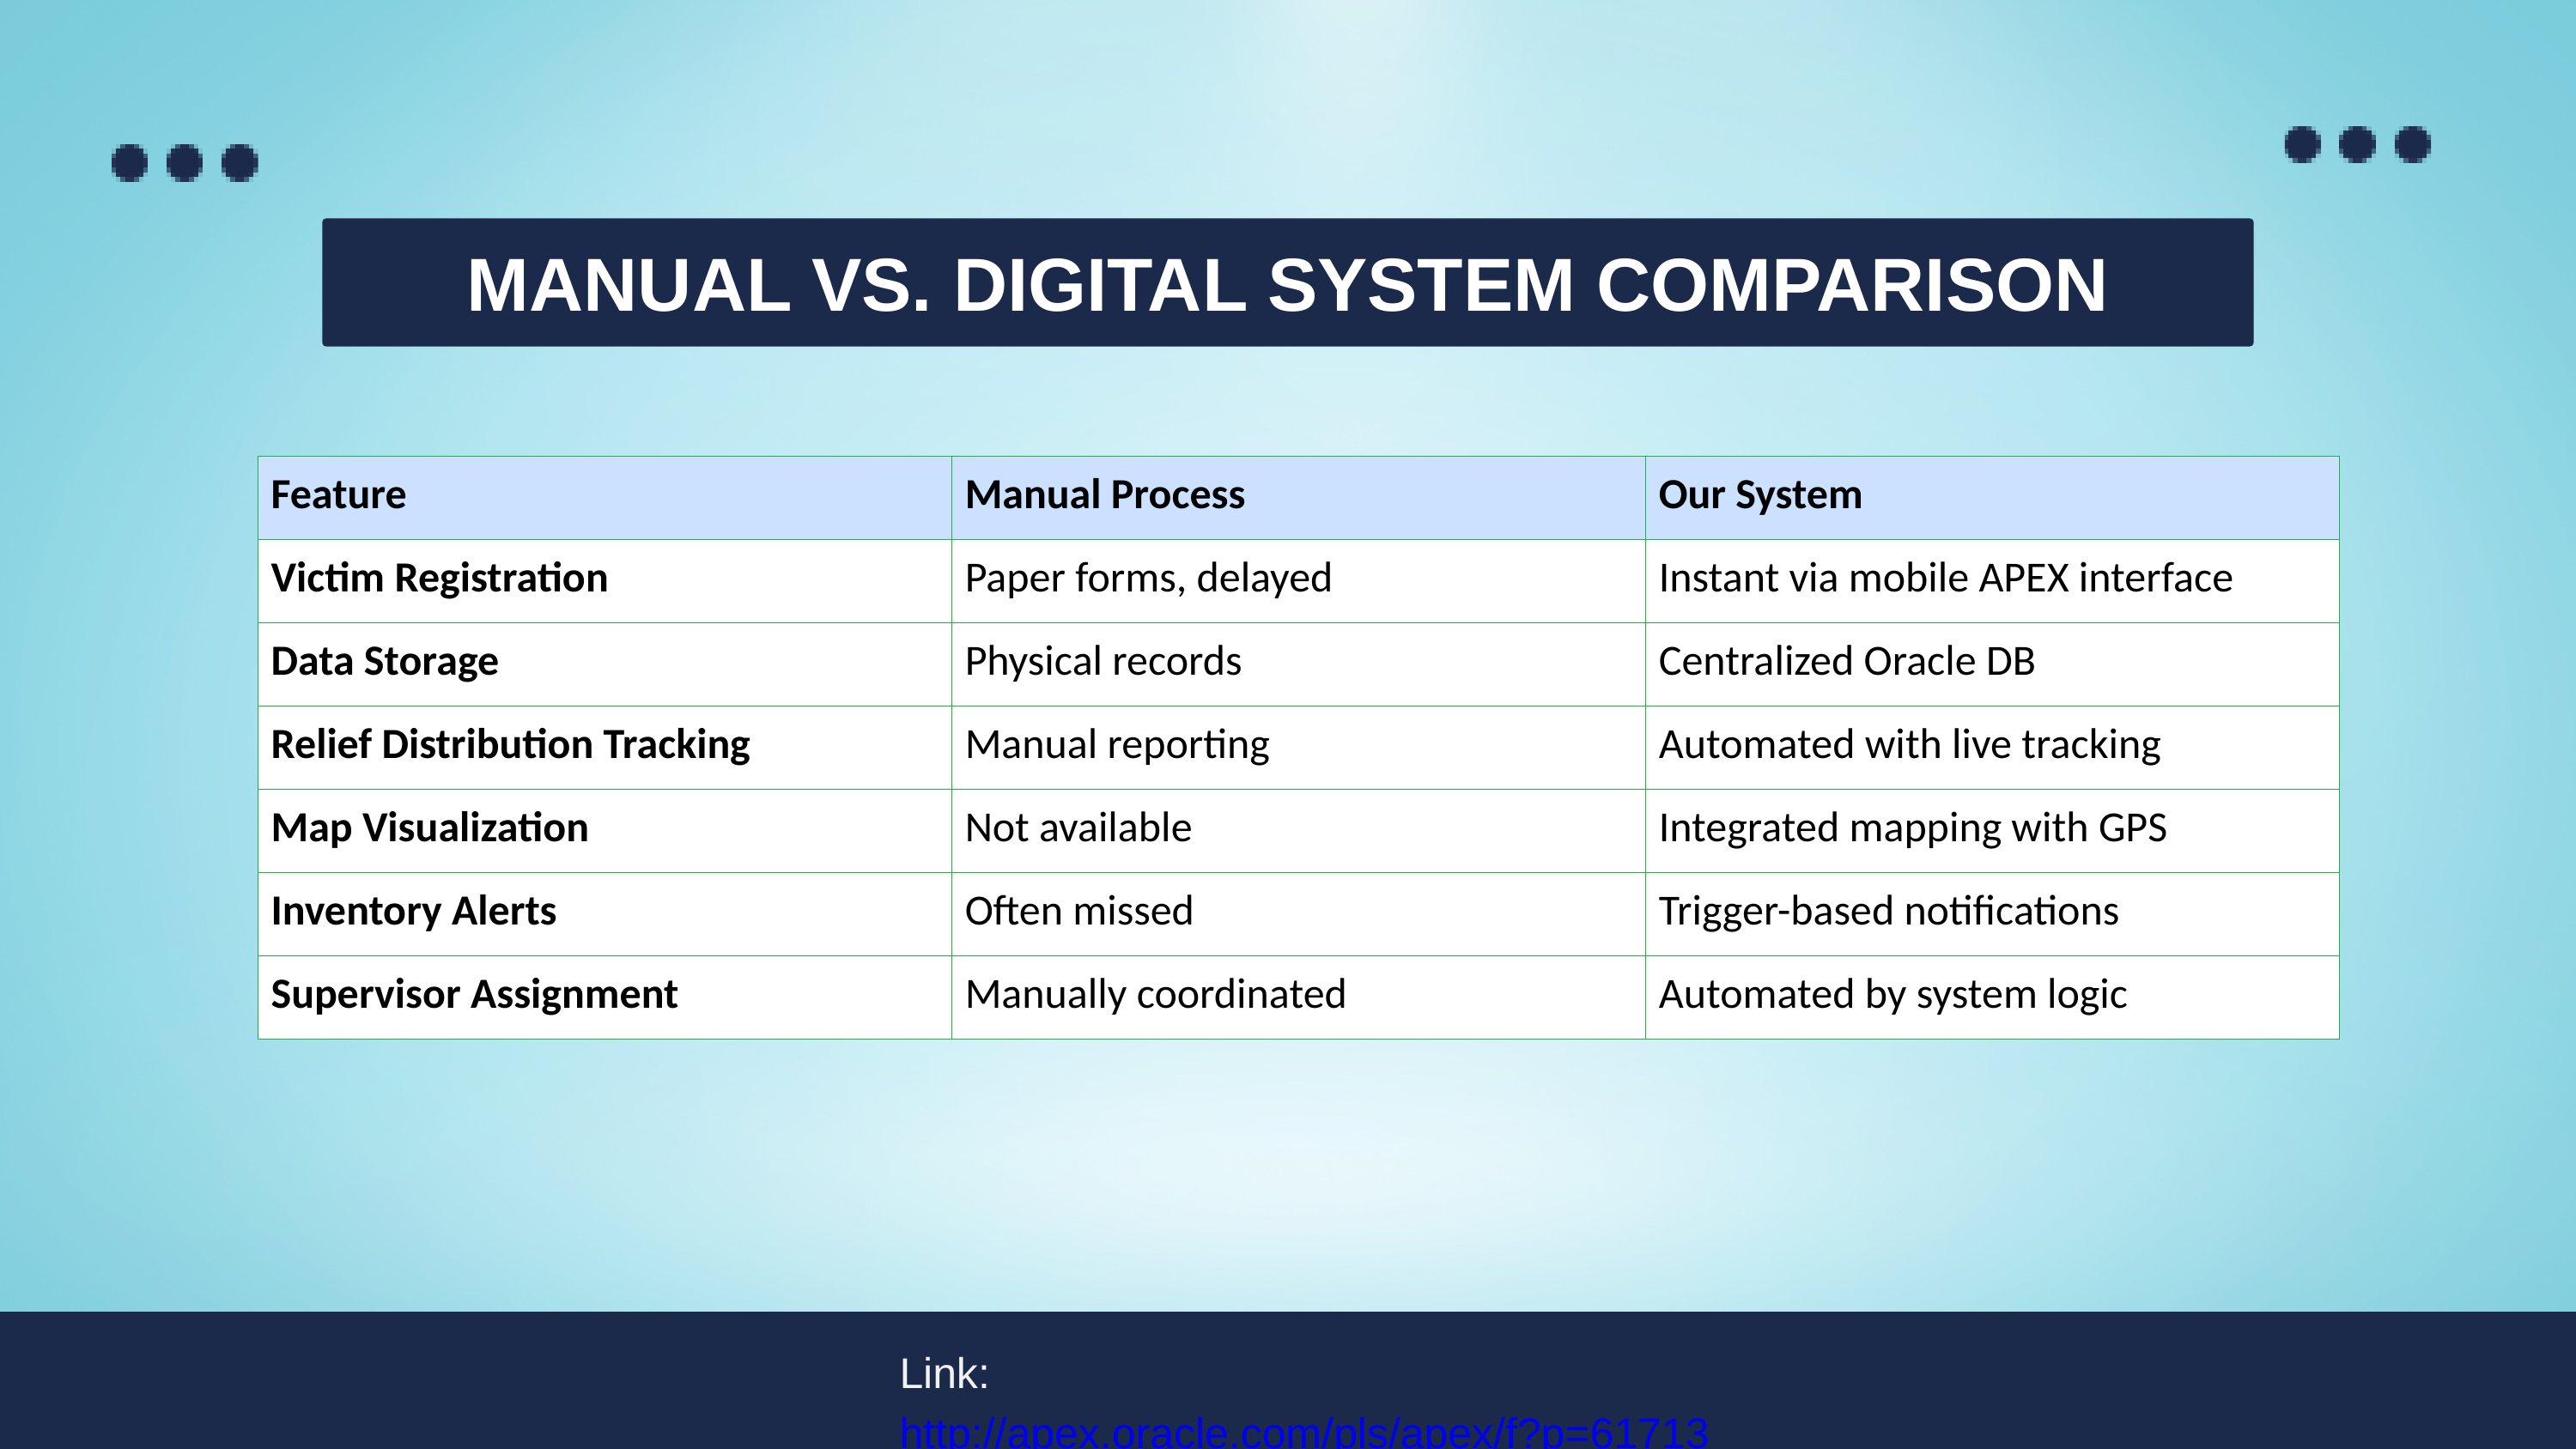

MANUAL VS. DIGITAL SYSTEM COMPARISON

| Feature | Manual Process | Our System |
| --- | --- | --- |
| Victim Registration | Paper forms, delayed | Instant via mobile APEX interface |
| Data Storage | Physical records | Centralized Oracle DB |
| Relief Distribution Tracking | Manual reporting | Automated with live tracking |
| Map Visualization | Not available | Integrated mapping with GPS |
| Inventory Alerts | Often missed | Trigger-based notifications |
| Supervisor Assignment | Manually coordinated | Automated by system logic |

Link: http://apex.oracle.com/pls/apex/f?p=61713